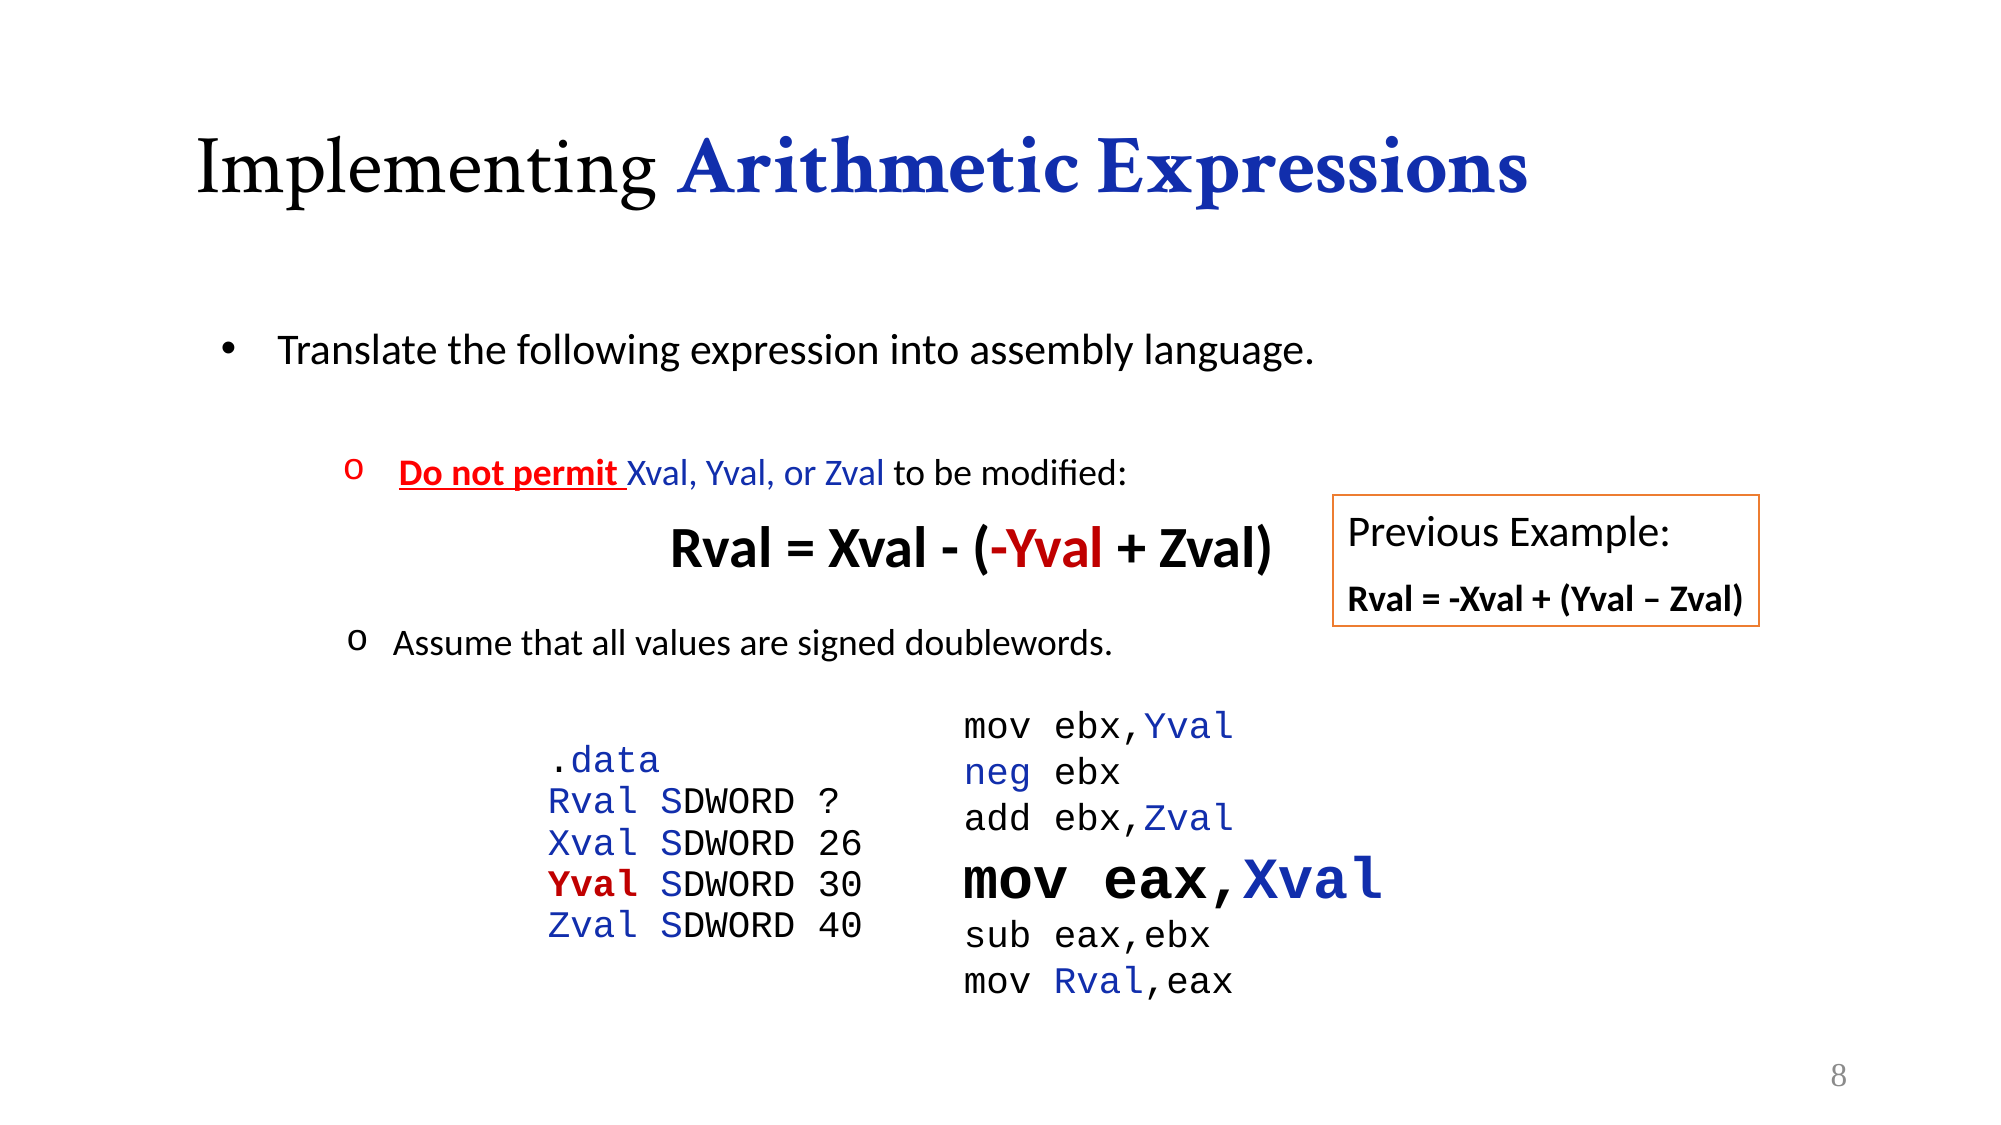

# Implementing Arithmetic Expressions
Translate the following expression into assembly language.
Do not permit Xval, Yval, or Zval to be modified:
			Rval = Xval - (-Yval + Zval)
Previous Example:
Rval = -Xval + (Yval – Zval)
Assume that all values are signed doublewords.
	mov ebx,Yval
	neg ebx
	add ebx,Zval
	mov eax,Xval
	sub eax,ebx
	mov Rval,eax
.data
Rval SDWORD ?
Xval SDWORD 26
Yval SDWORD 30
Zval SDWORD 40
8